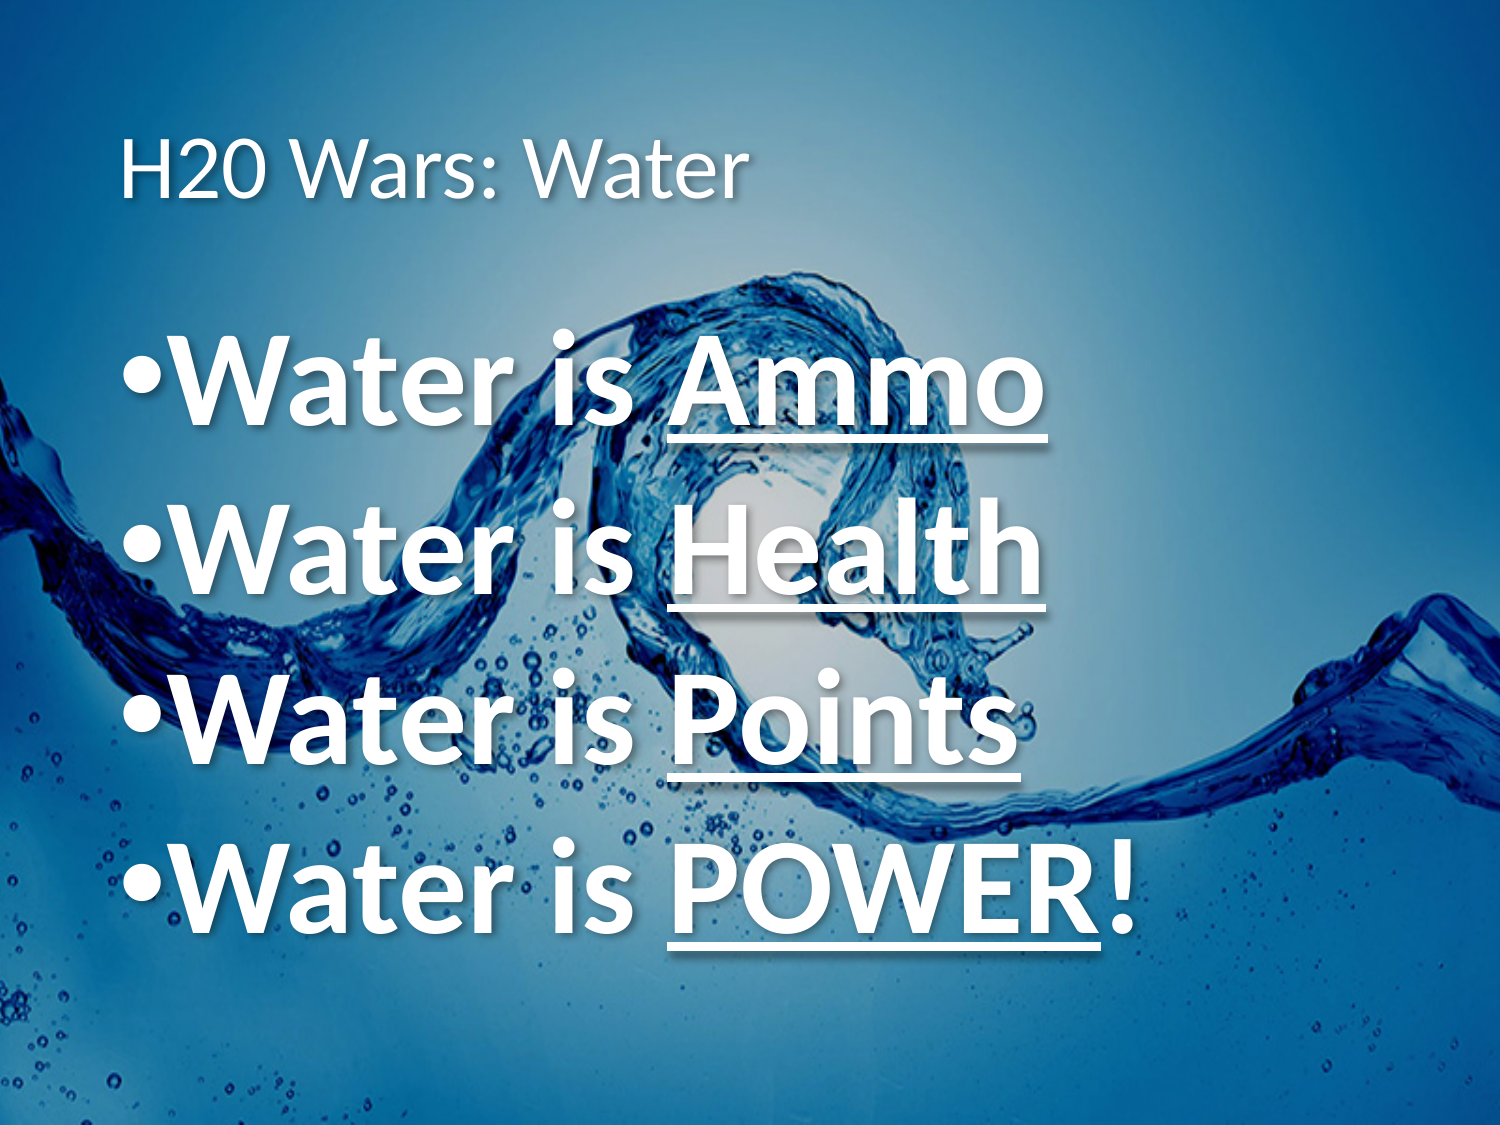

# H20 Wars: Water
Water is Ammo
Water is Health
Water is Points
Water is POWER!